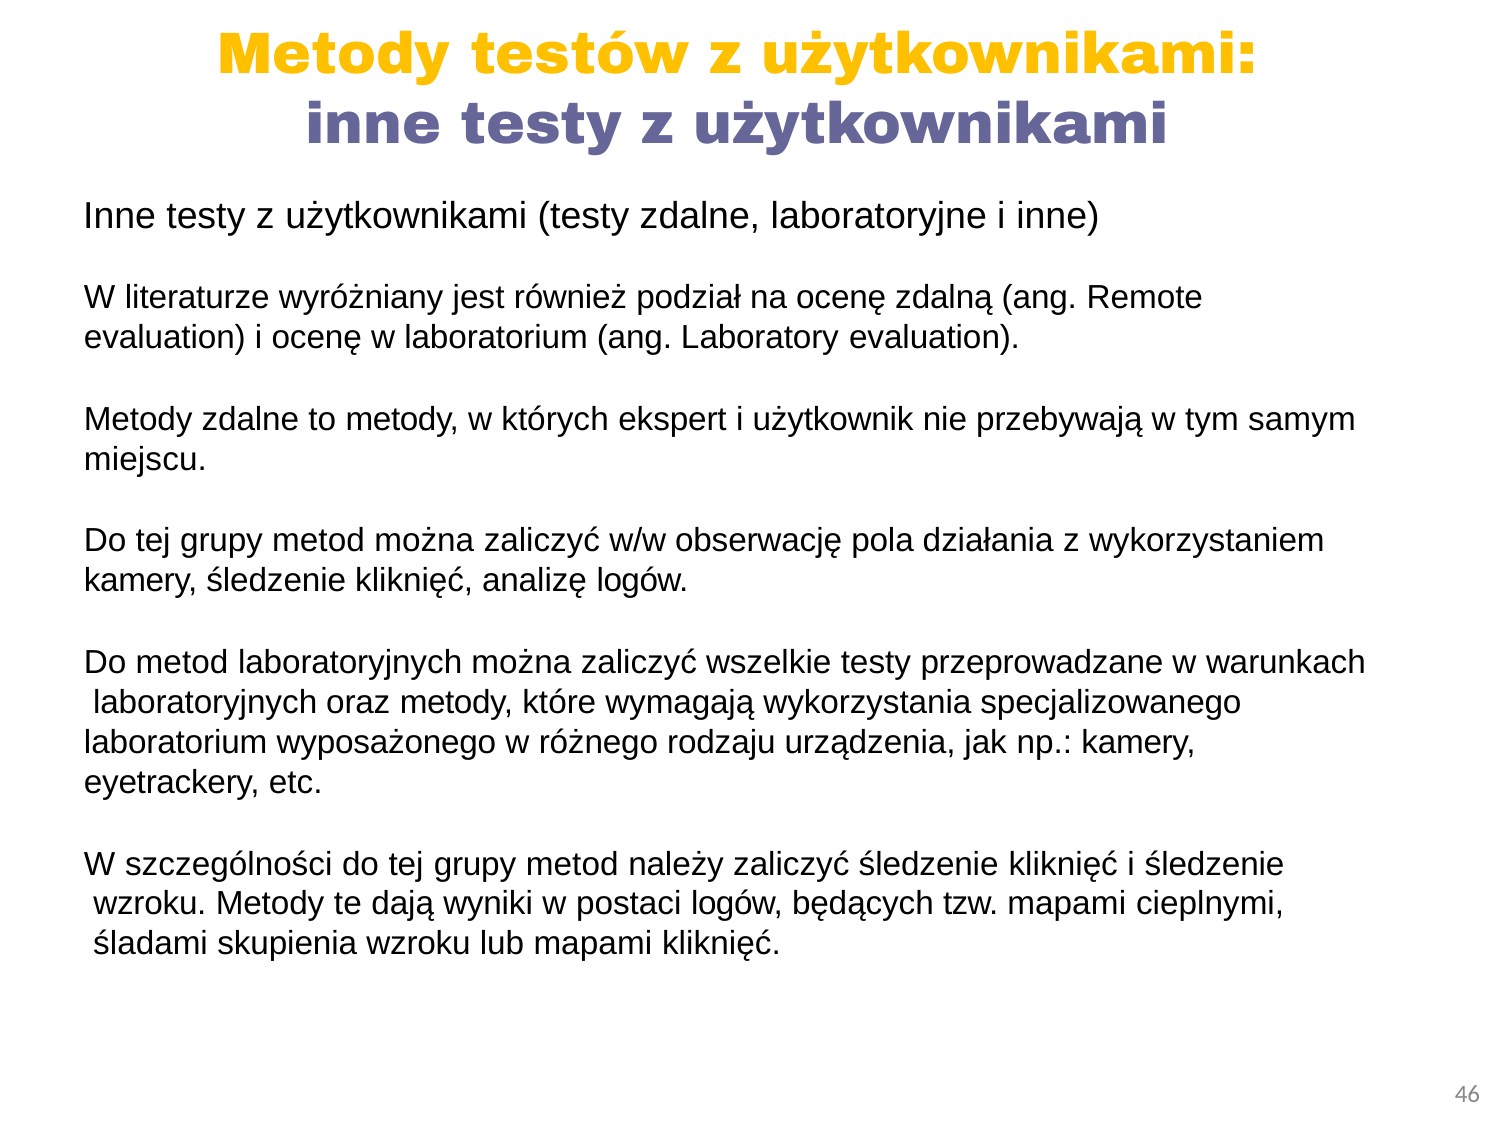

# Metody testów z użytkownikami:  inne testy z użytkownikami
Inne testy z użytkownikami (testy zdalne, laboratoryjne i inne)

W literaturze wyróżniany jest również podział na ocenę zdalną (ang. Remote  evaluation) i ocenę w laboratorium (ang. Laboratory evaluation).

Metody zdalne to metody, w których ekspert i użytkownik nie przebywają w tym samym  miejscu.

Do tej grupy metod można zaliczyć w/w obserwację pola działania z wykorzystaniem  kamery, śledzenie kliknięć, analizę logów.

Do metod laboratoryjnych można zaliczyć wszelkie testy przeprowadzane w warunkach  laboratoryjnych oraz metody, które wymagają wykorzystania specjalizowanego  laboratorium wyposażonego w różnego rodzaju urządzenia, jak np.: kamery,  eyetrackery, etc.

W szczególności do tej grupy metod należy zaliczyć śledzenie kliknięć i śledzenie  wzroku. Metody te dają wyniki w postaci logów, będących tzw. mapami cieplnymi,  śladami skupienia wzroku lub mapami kliknięć.
46